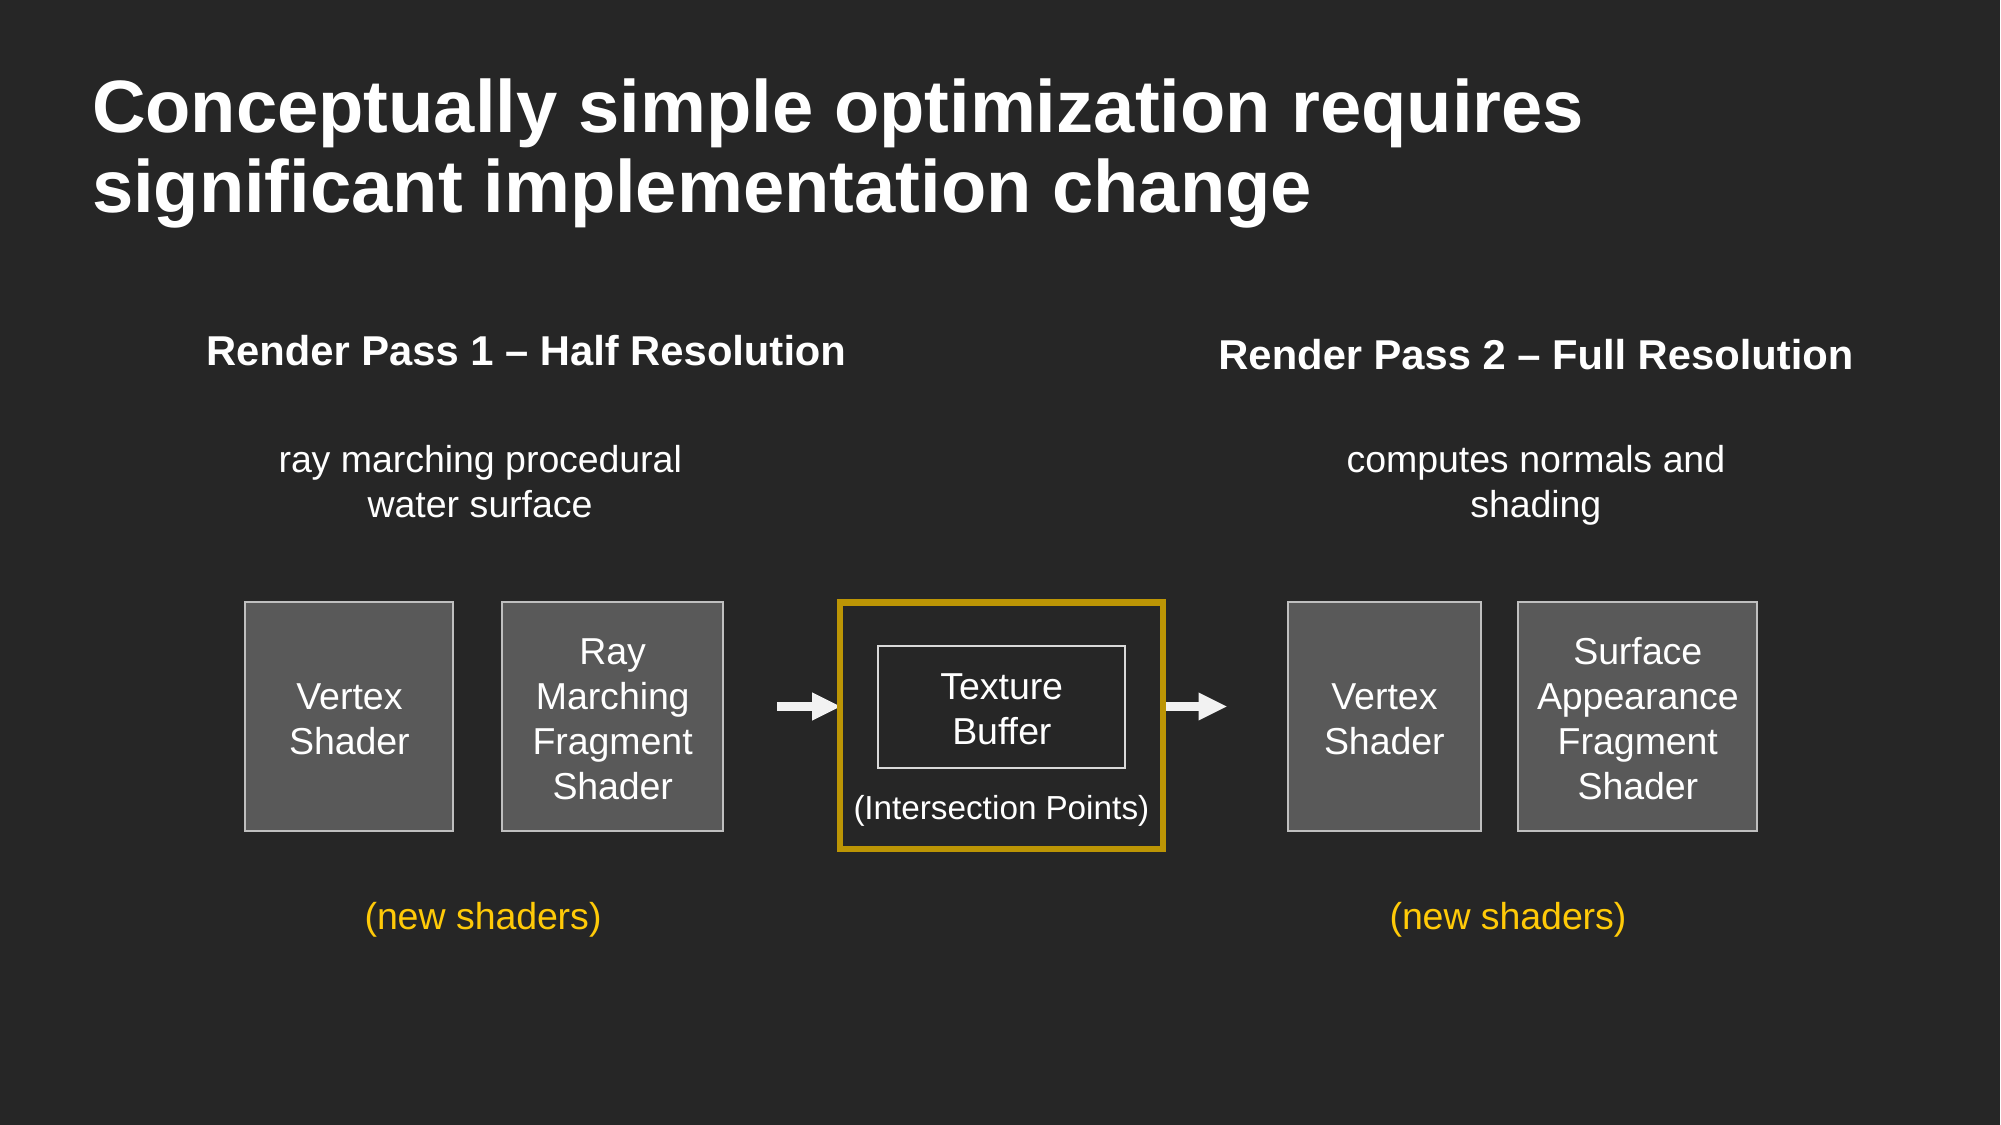

# Conceptually simple optimization requires significant implementation change
Render Pass 1 – Half Resolution
Render Pass 2 – Full Resolution
computes normals and shading
ray marching procedural water surface
Vertex Shader
Ray Marching Fragment Shader

Vertex Shader
Surface AppearanceFragment Shader
Texture Buffer
(Intersection Points)
(new shaders)
(new shaders)